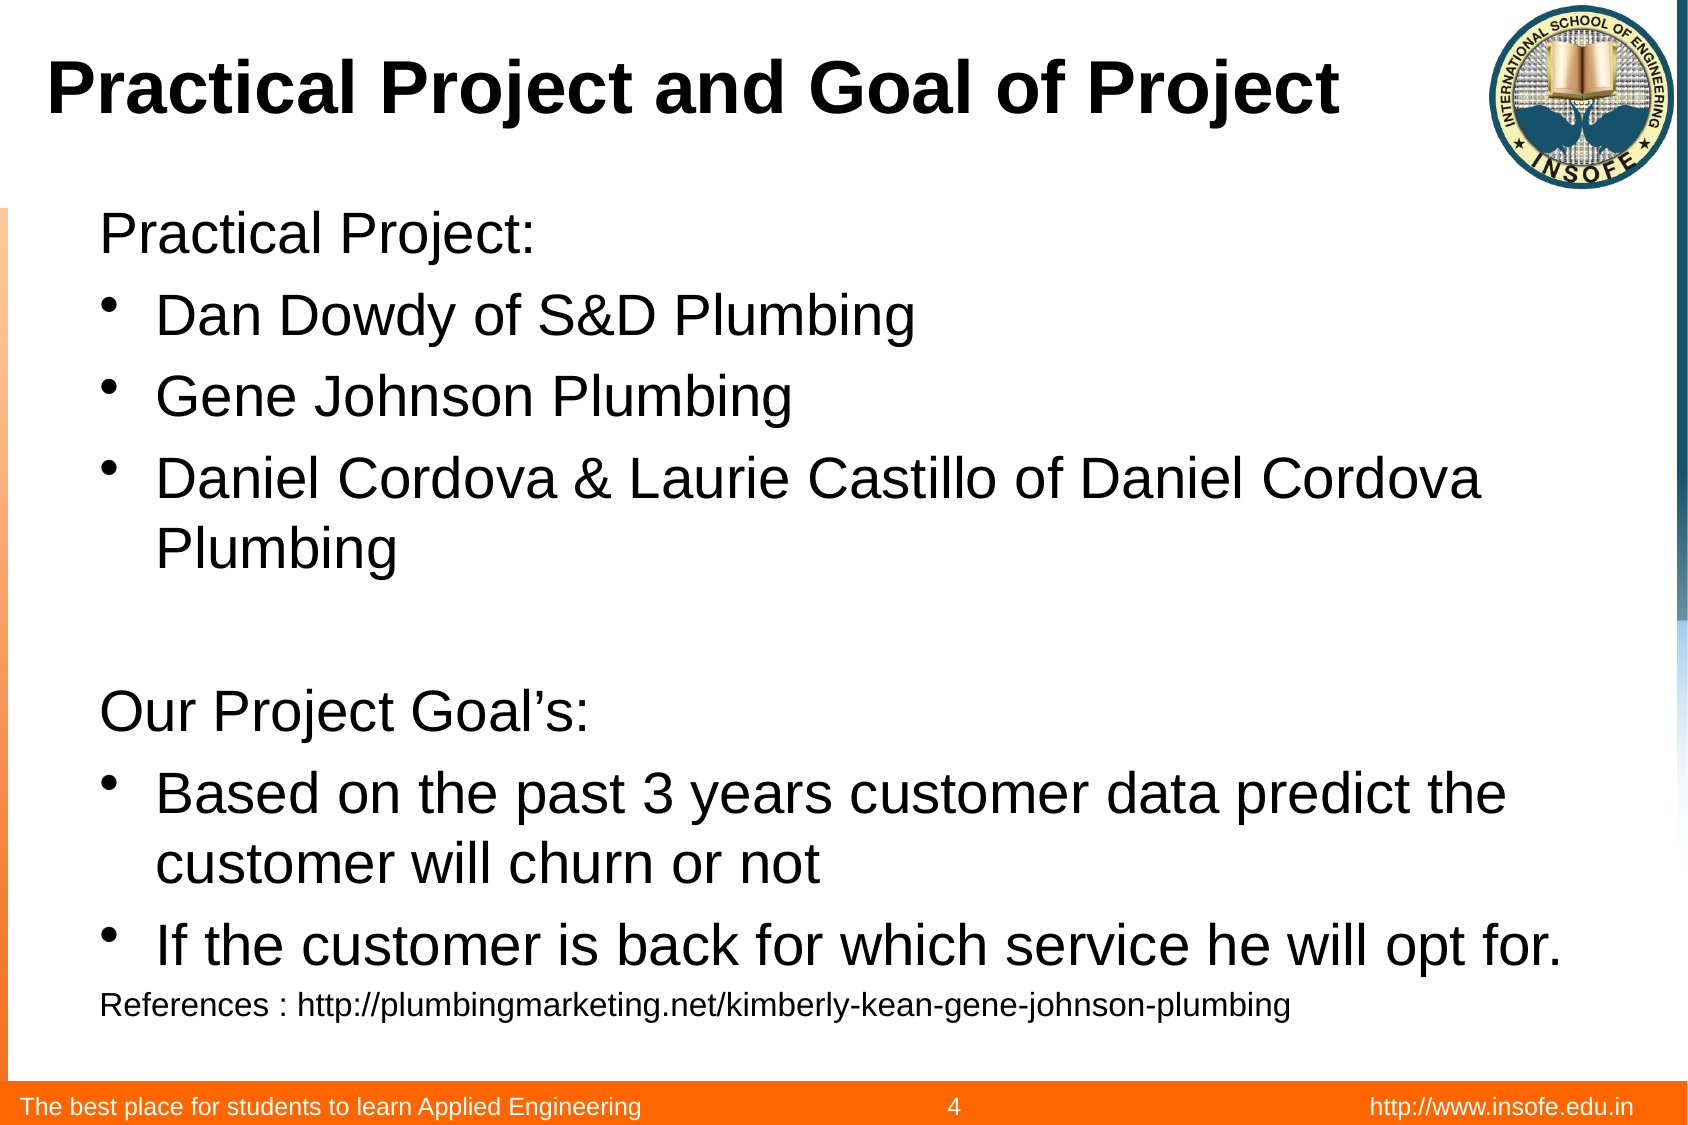

# Practical Project and Goal of Project
Practical Project:
Dan Dowdy of S&D Plumbing
Gene Johnson Plumbing
Daniel Cordova & Laurie Castillo of Daniel Cordova Plumbing

Our Project Goal’s:
Based on the past 3 years customer data predict the customer will churn or not
If the customer is back for which service he will opt for.
References : http://plumbingmarketing.net/kimberly-kean-gene-johnson-plumbing